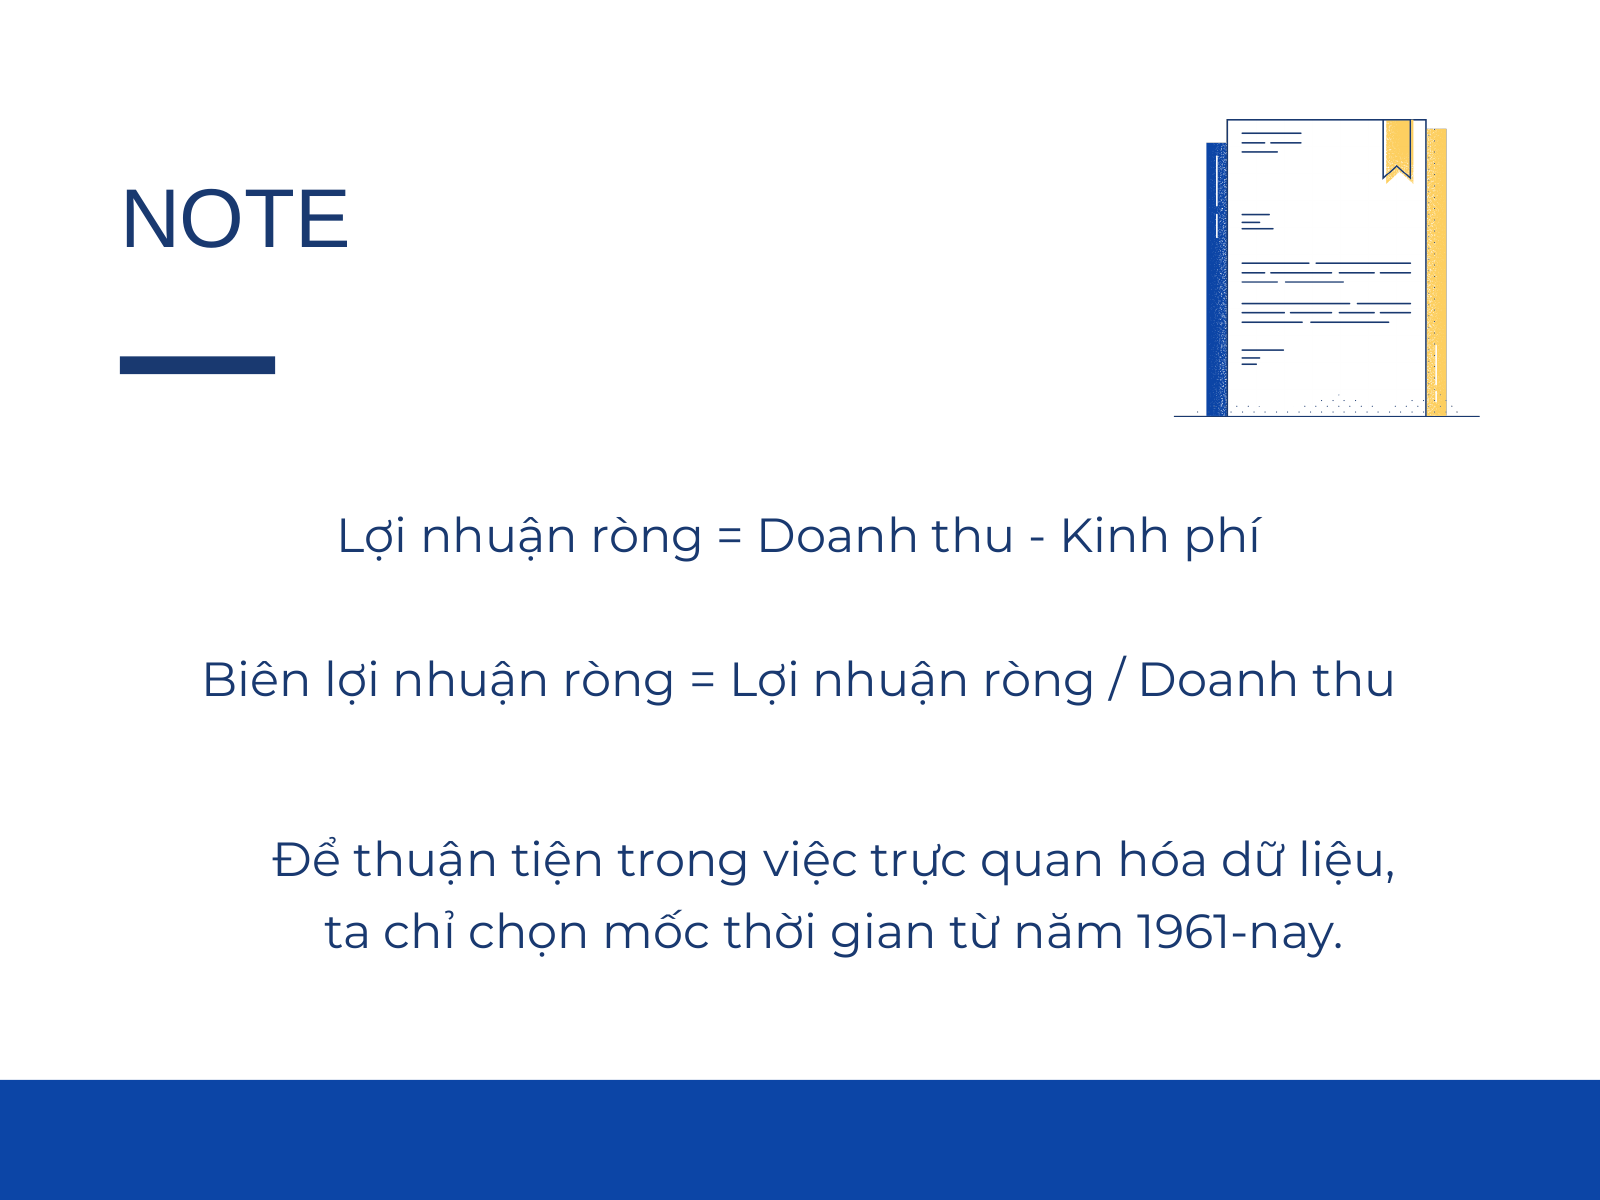

NOTE

Lợi nhuận ròng = Doanh thu - Kinh phí

Biên lợi nhuận ròng = Lợi nhuận ròng / Doanh thu
Để thuận tiện trong việc trực quan hóa dữ liệu,
ta chỉ chọn mốc thời gian từ năm 1961-nay.